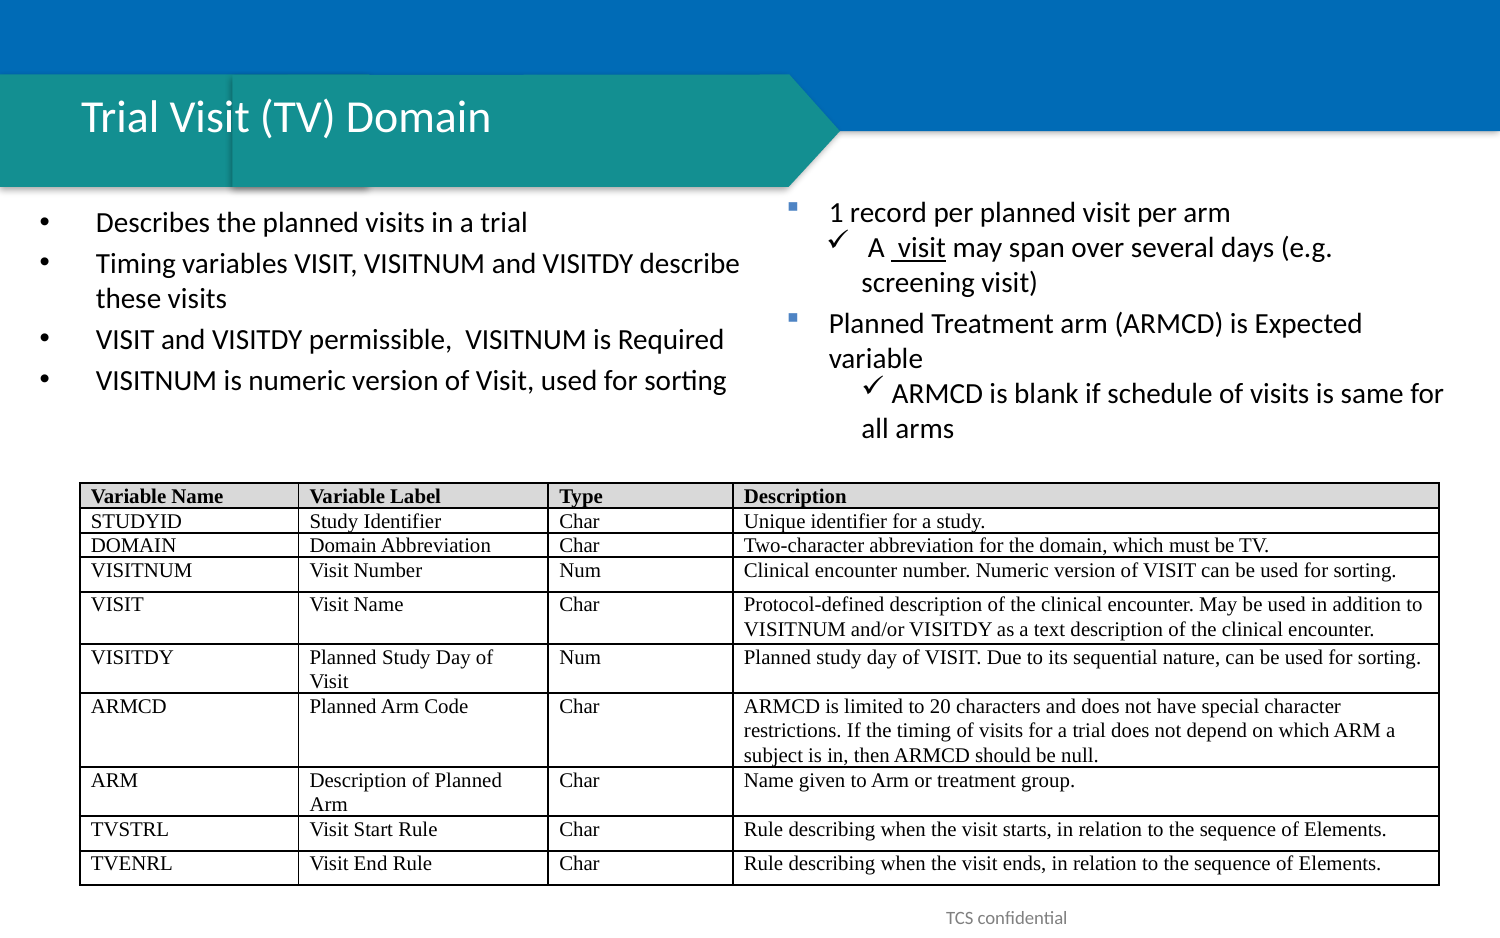

# Trial Visit (TV) Domain
1 record per planned visit per arm
 A  visit may span over several days (e.g. screening visit)
Planned Treatment arm (ARMCD) is Expected variable
 ARMCD is blank if schedule of visits is same for all arms
Describes the planned visits in a trial
Timing variables VISIT, VISITNUM and VISITDY describe these visits
VISIT and VISITDY permissible,  VISITNUM is Required
VISITNUM is numeric version of Visit, used for sorting
| Variable Name | Variable Label | Type | Description |
| --- | --- | --- | --- |
| STUDYID | Study Identifier | Char | Unique identifier for a study. |
| DOMAIN | Domain Abbreviation | Char | Two-character abbreviation for the domain, which must be TV. |
| VISITNUM | Visit Number | Num | Clinical encounter number. Numeric version of VISIT can be used for sorting. |
| VISIT | Visit Name | Char | Protocol-defined description of the clinical encounter. May be used in addition to VISITNUM and/or VISITDY as a text description of the clinical encounter. |
| VISITDY | Planned Study Day of Visit | Num | Planned study day of VISIT. Due to its sequential nature, can be used for sorting. |
| ARMCD | Planned Arm Code | Char | ARMCD is limited to 20 characters and does not have special character restrictions. If the timing of visits for a trial does not depend on which ARM a subject is in, then ARMCD should be null. |
| ARM | Description of Planned Arm | Char | Name given to Arm or treatment group. |
| TVSTRL | Visit Start Rule | Char | Rule describing when the visit starts, in relation to the sequence of Elements. |
| TVENRL | Visit End Rule | Char | Rule describing when the visit ends, in relation to the sequence of Elements. |
TCS confidential